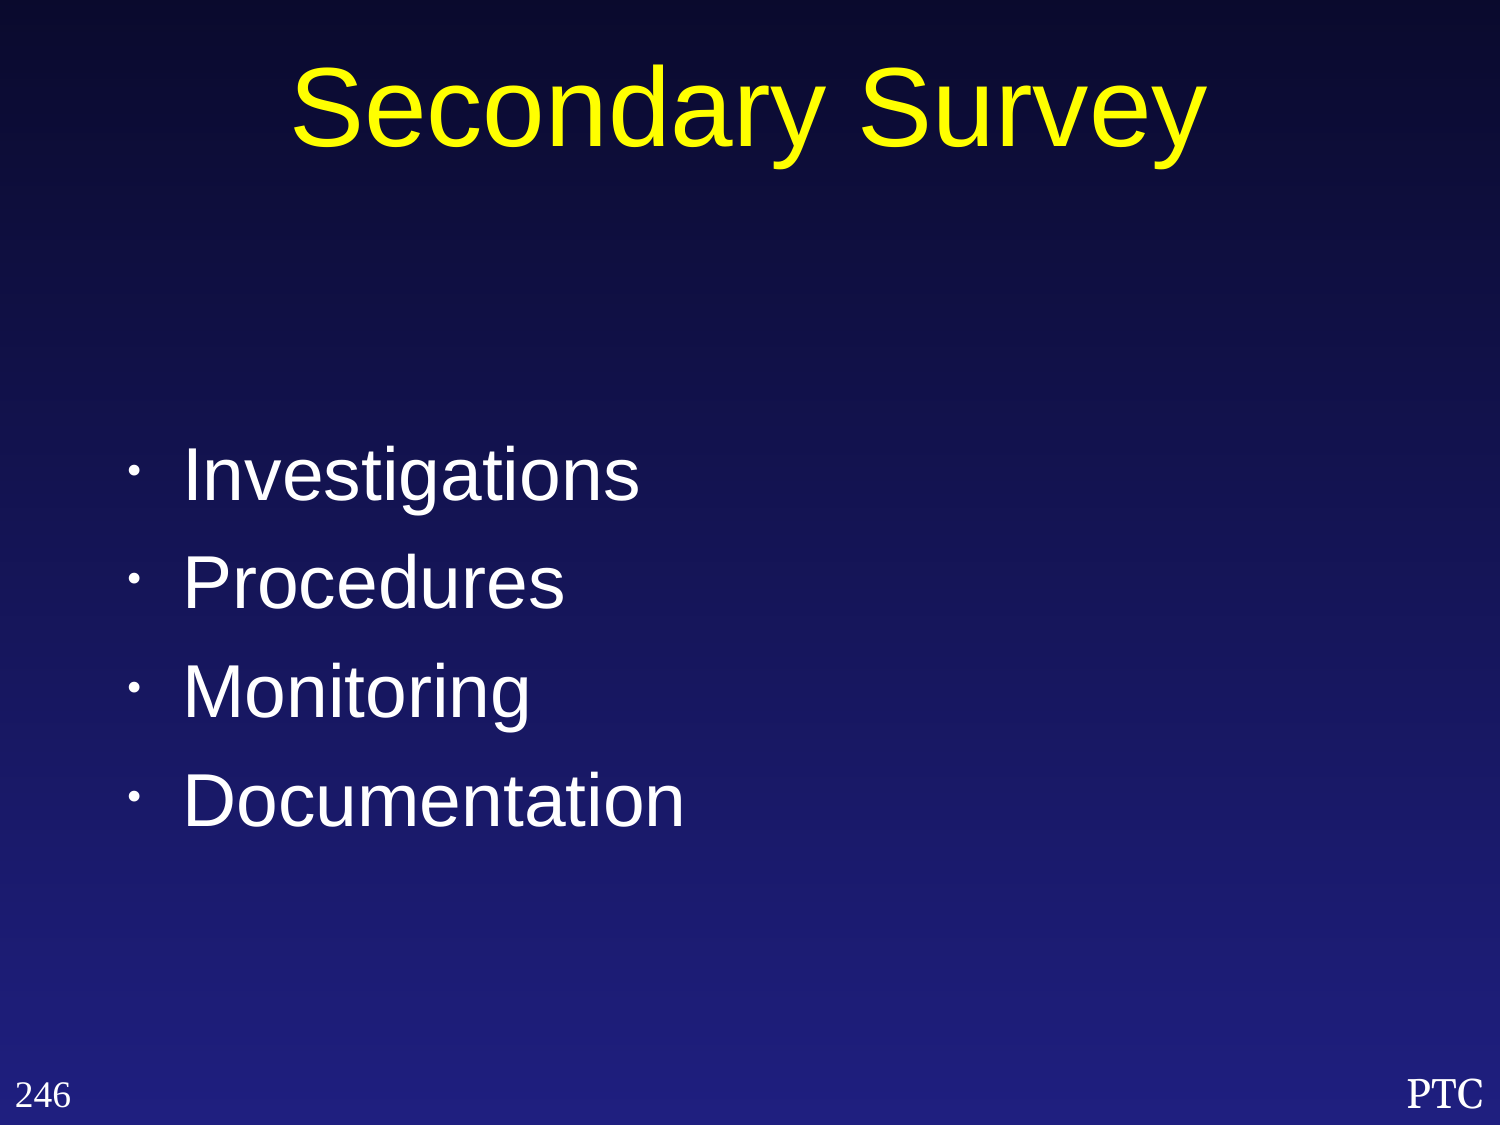

Secondary Survey

Investigations
Procedures
Monitoring
Documentation
246